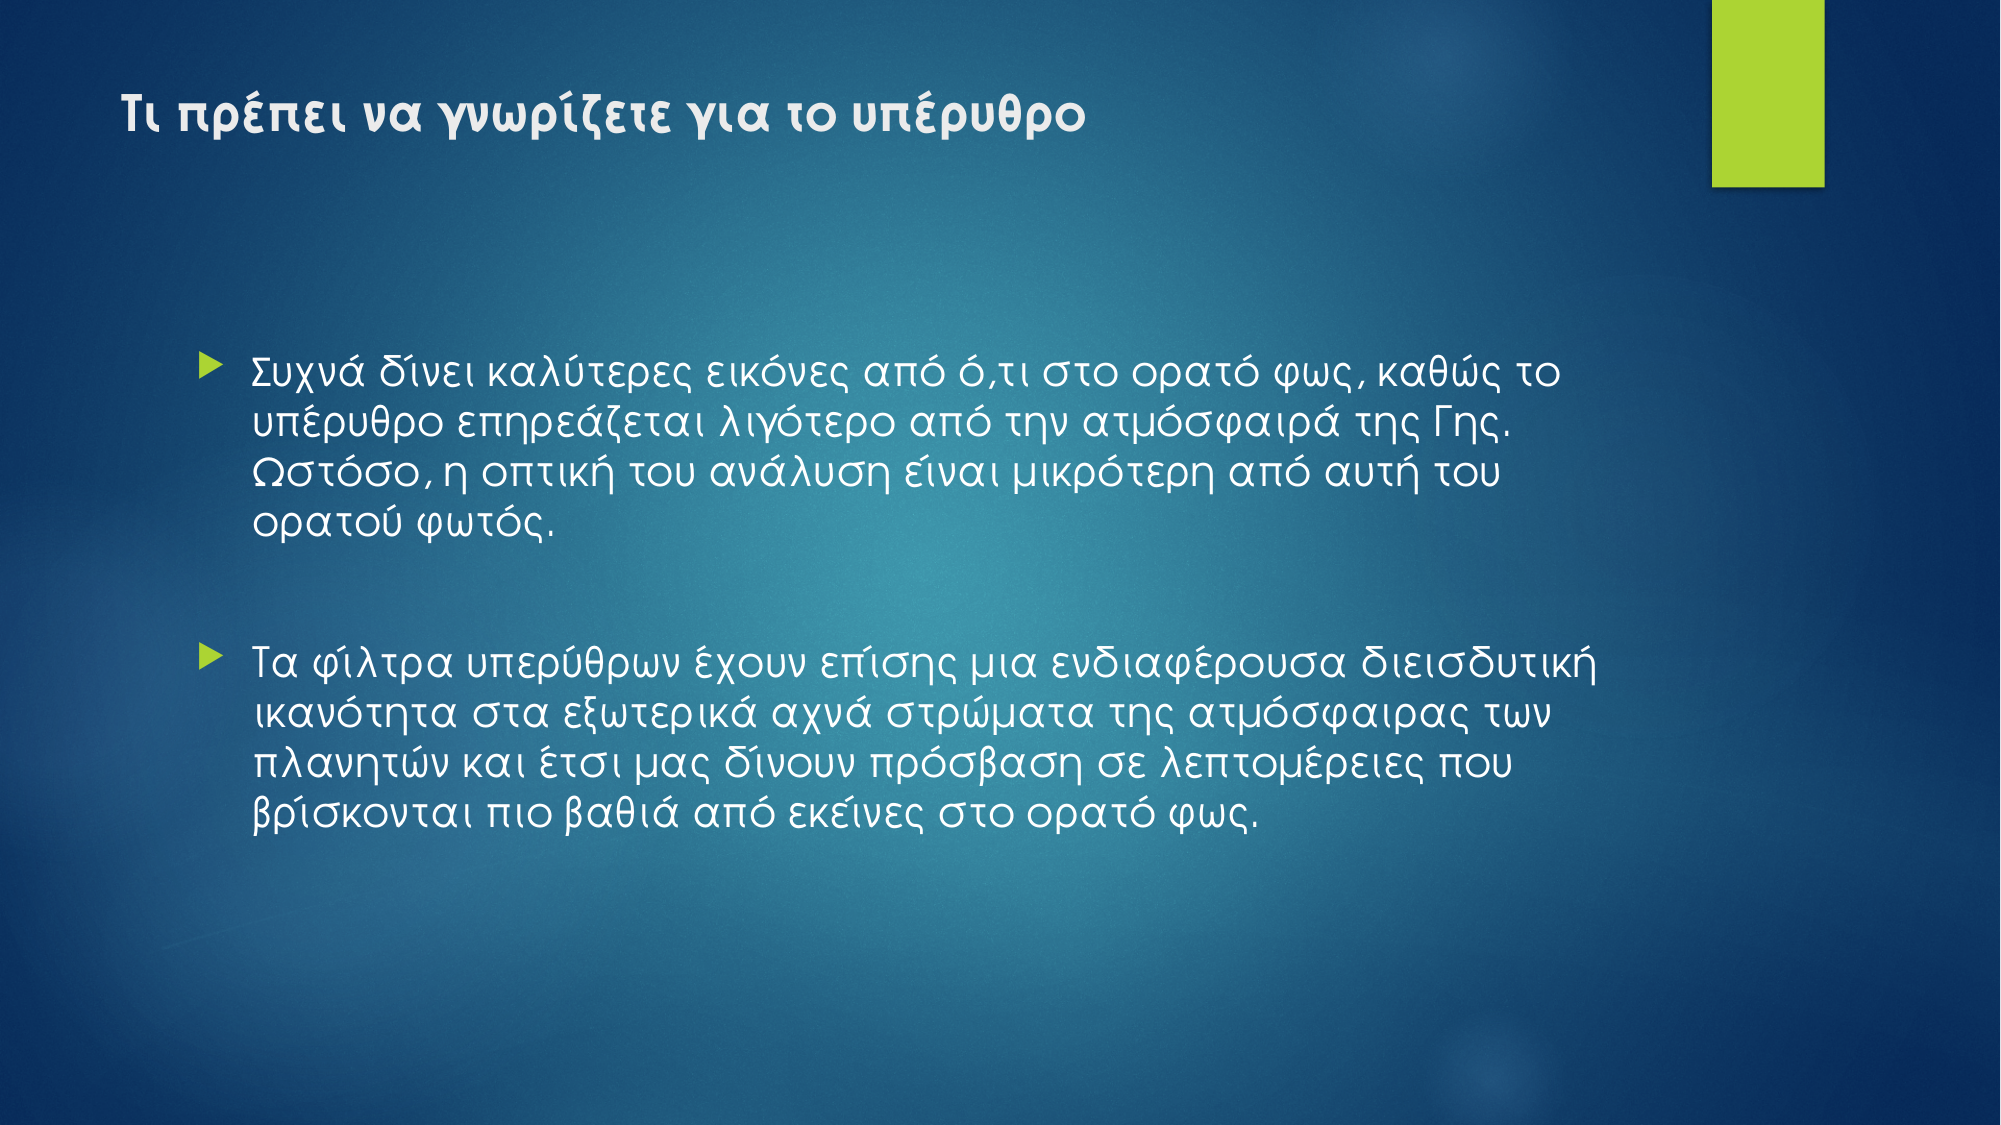

# Τι πρέπει να γνωρίζετε για το υπέρυθρο
Συχνά δίνει καλύτερες εικόνες από ό,τι στο ορατό φως, καθώς το υπέρυθρο επηρεάζεται λιγότερο από την ατμόσφαιρά της Γης. Ωστόσο, η οπτική του ανάλυση είναι μικρότερη από αυτή του ορατού φωτός.

Τα φίλτρα υπερύθρων έχουν επίσης μια ενδιαφέρουσα διεισδυτική ικανότητα στα εξωτερικά αχνά στρώματα της ατμόσφαιρας των πλανητών και έτσι μας δίνουν πρόσβαση σε λεπτομέρειες που βρίσκονται πιο βαθιά από εκείνες στο ορατό φως.